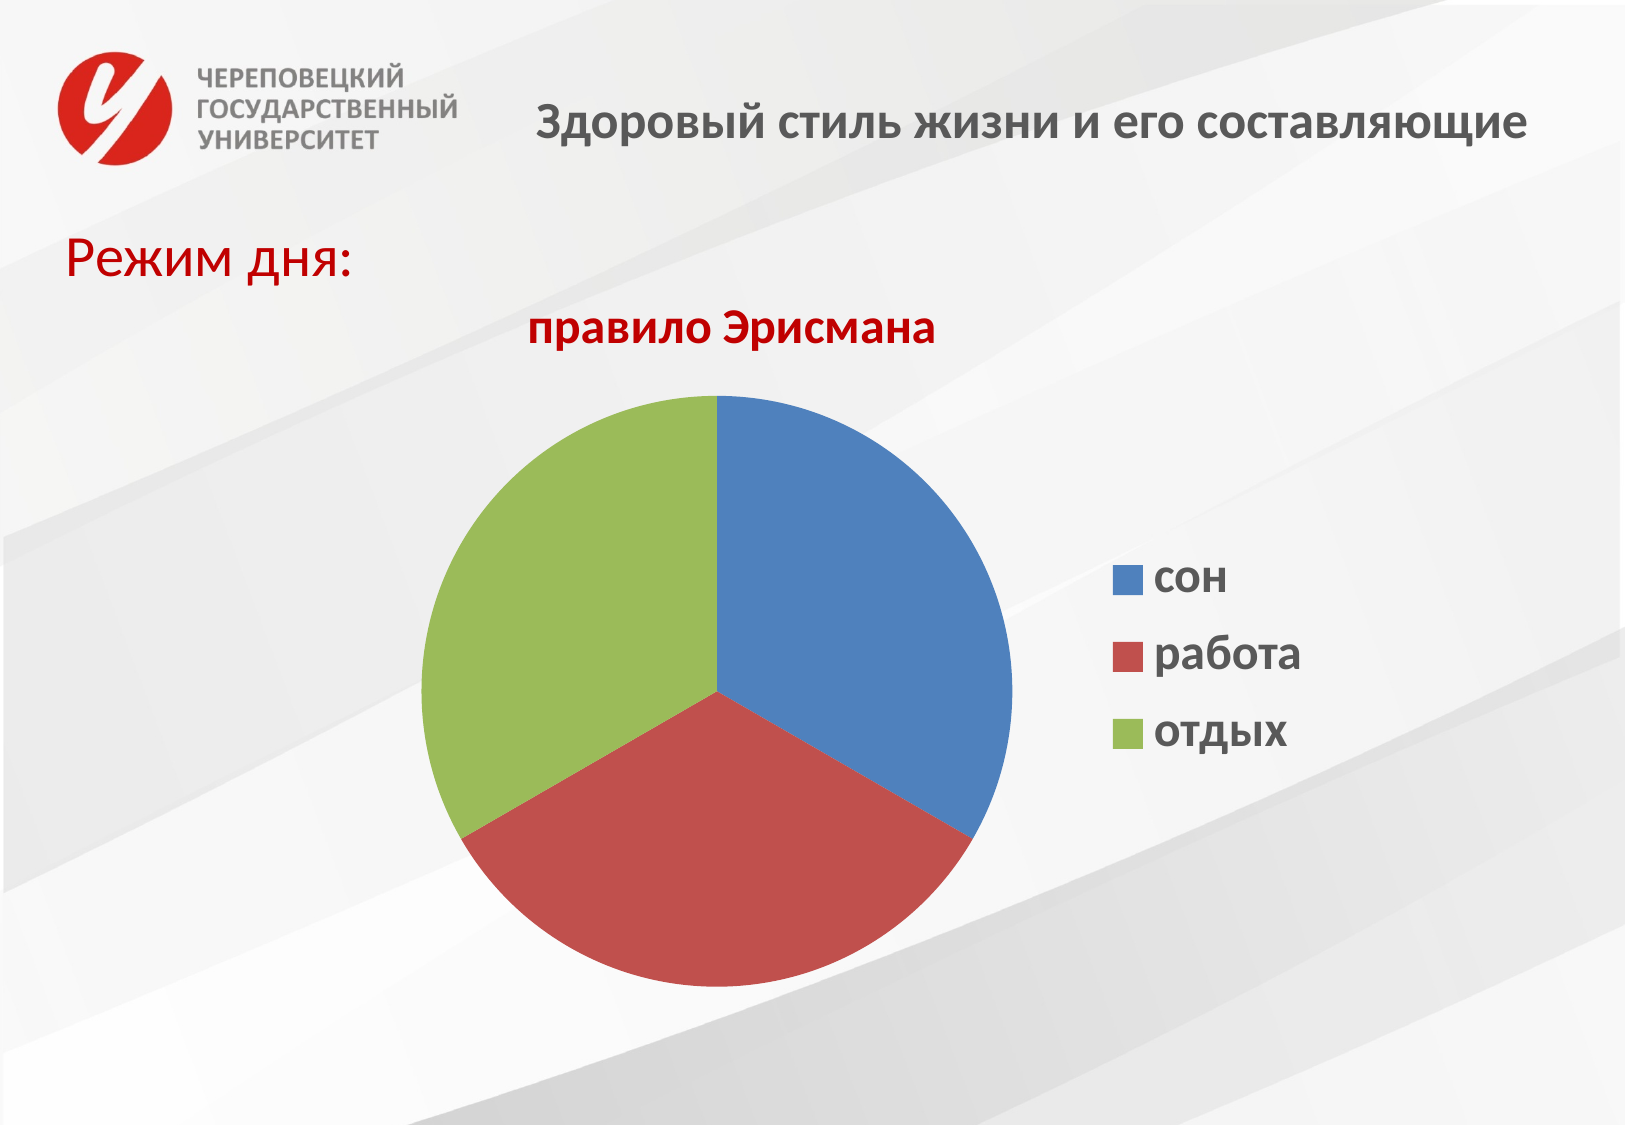

# Здоровый стиль жизни и его составляющие
Режим дня:

### Chart:

| Category | правило Эрисмана |
|---|---|
| сон | 33.0 |
| работа | 33.0 |
| отдых | 33.0 |